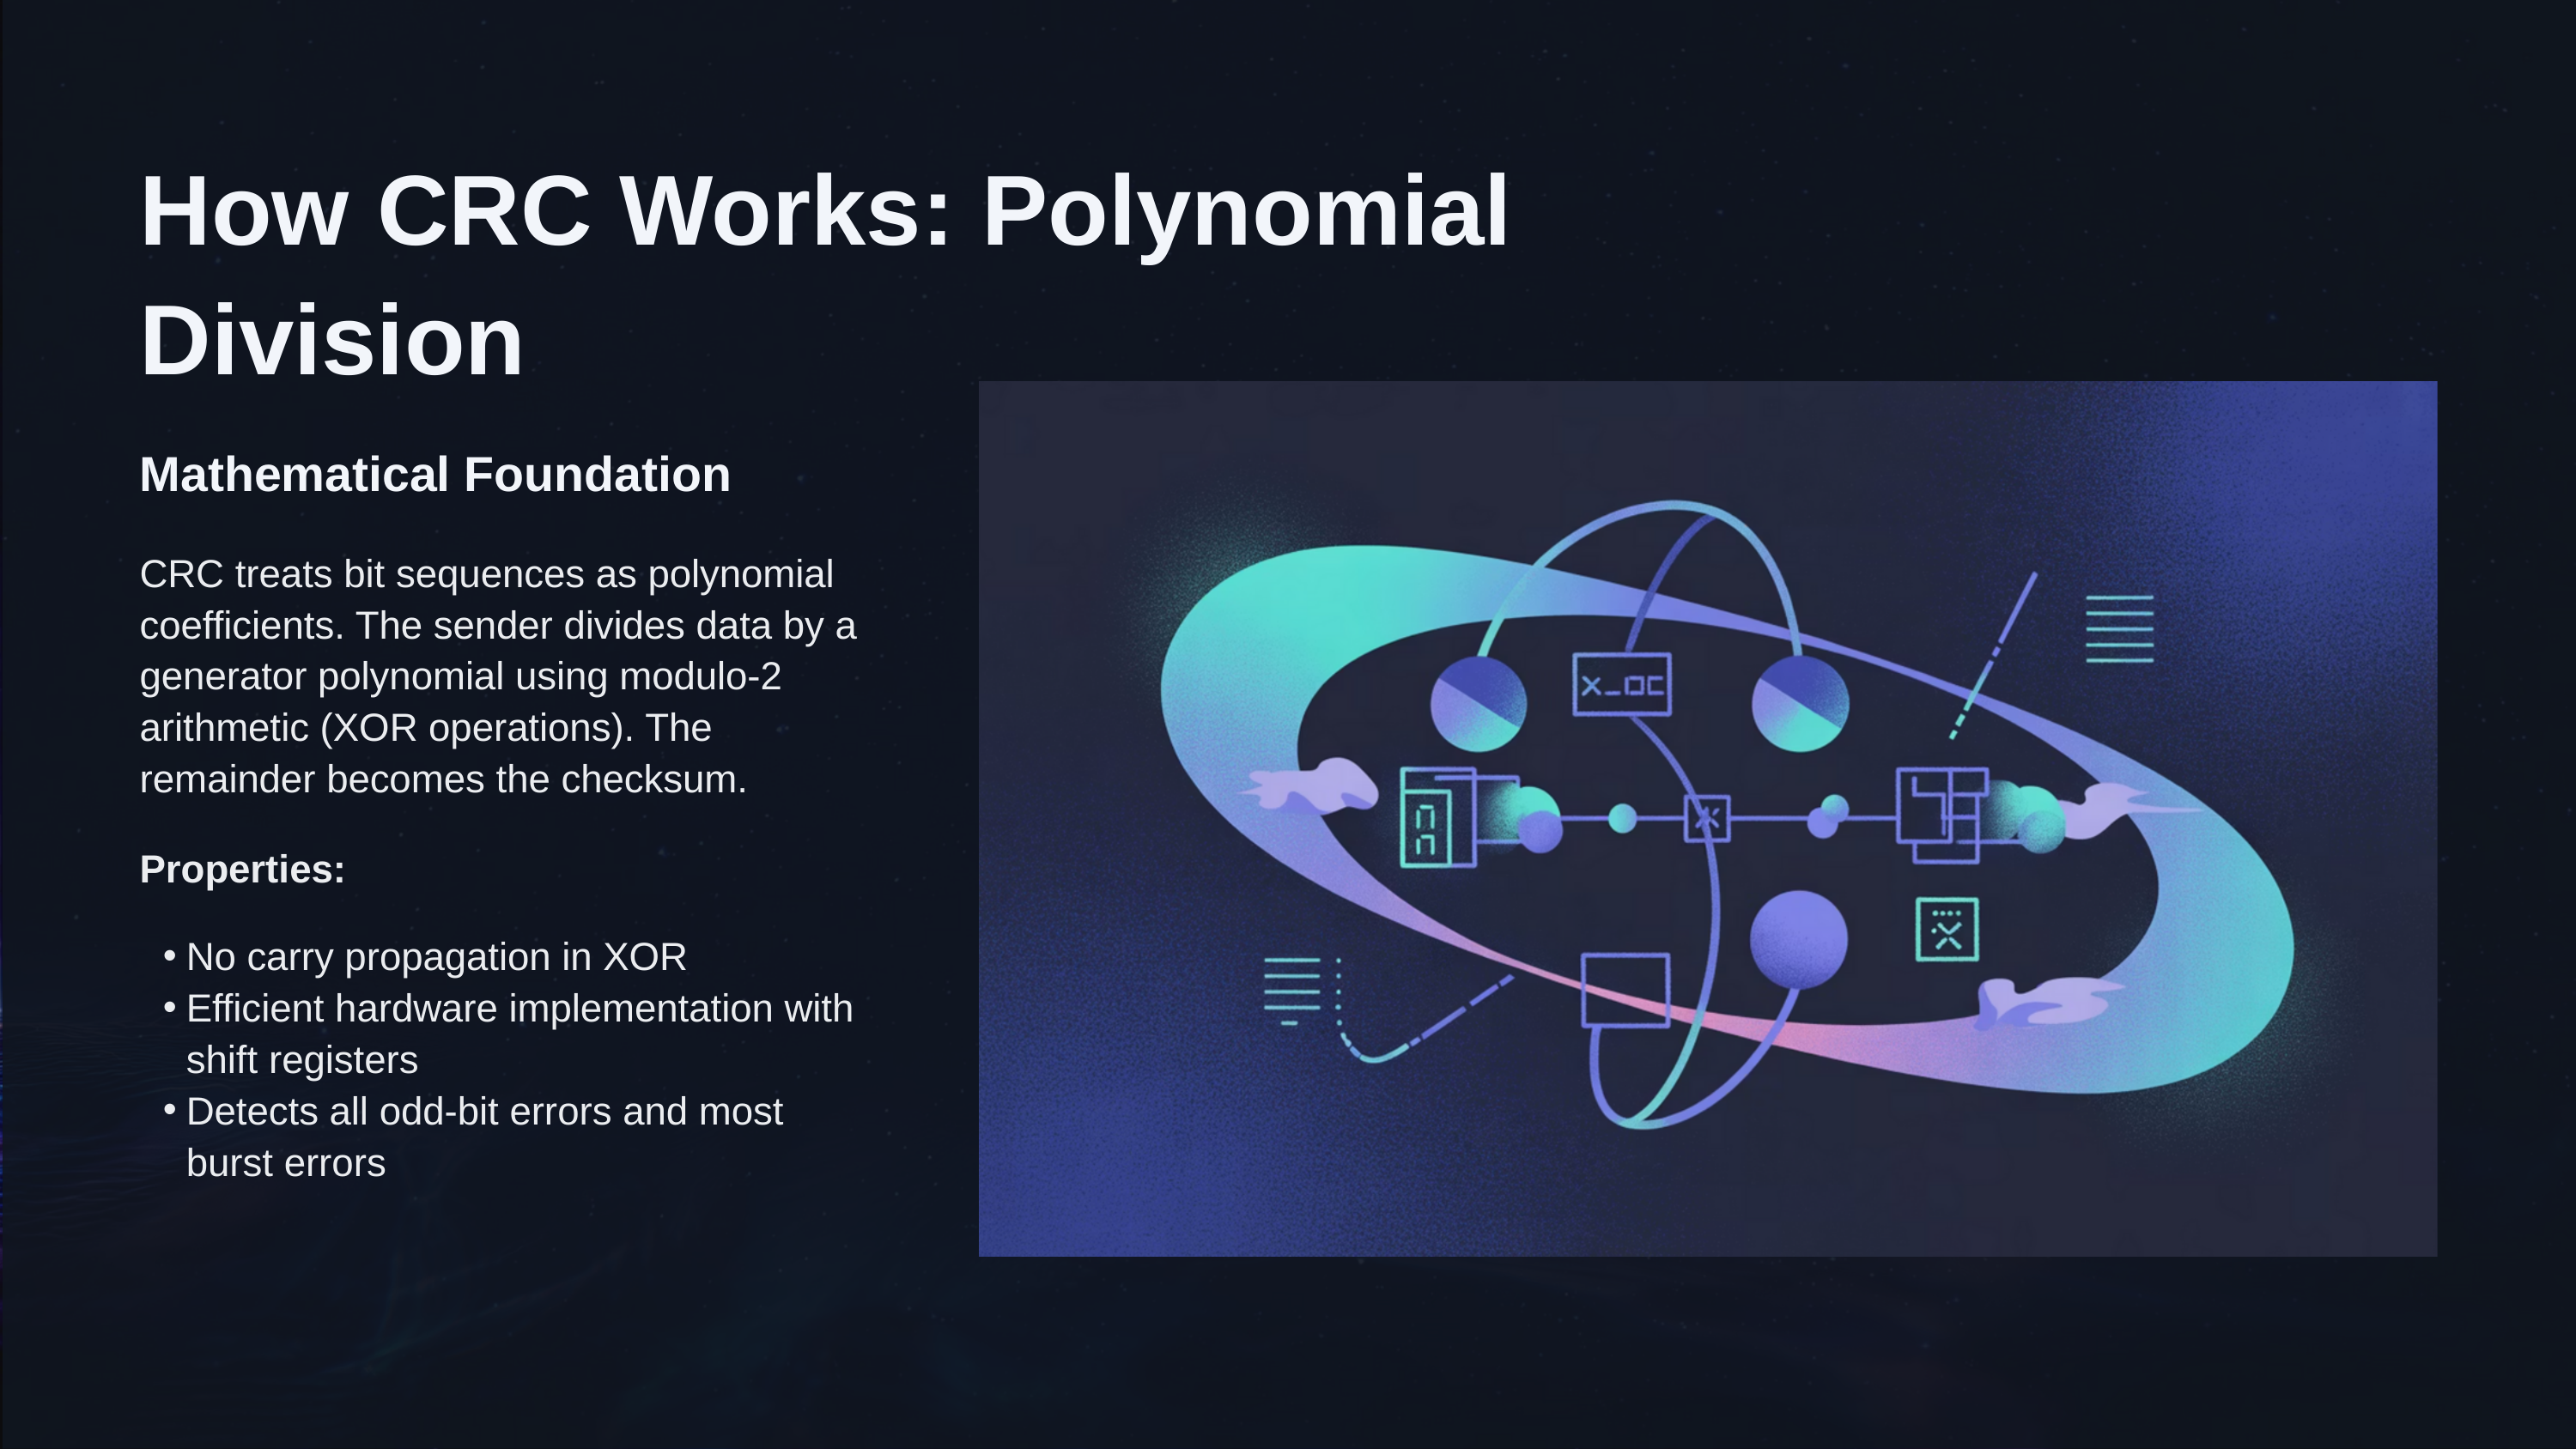

How CRC Works: Polynomial Division

Mathematical Foundation
CRC treats bit sequences as polynomial coefficients. The sender divides data by a generator polynomial using modulo-2 arithmetic (XOR operations). The remainder becomes the checksum.
Properties:
No carry propagation in XOR
Efficient hardware implementation with shift registers
Detects all odd-bit errors and most burst errors